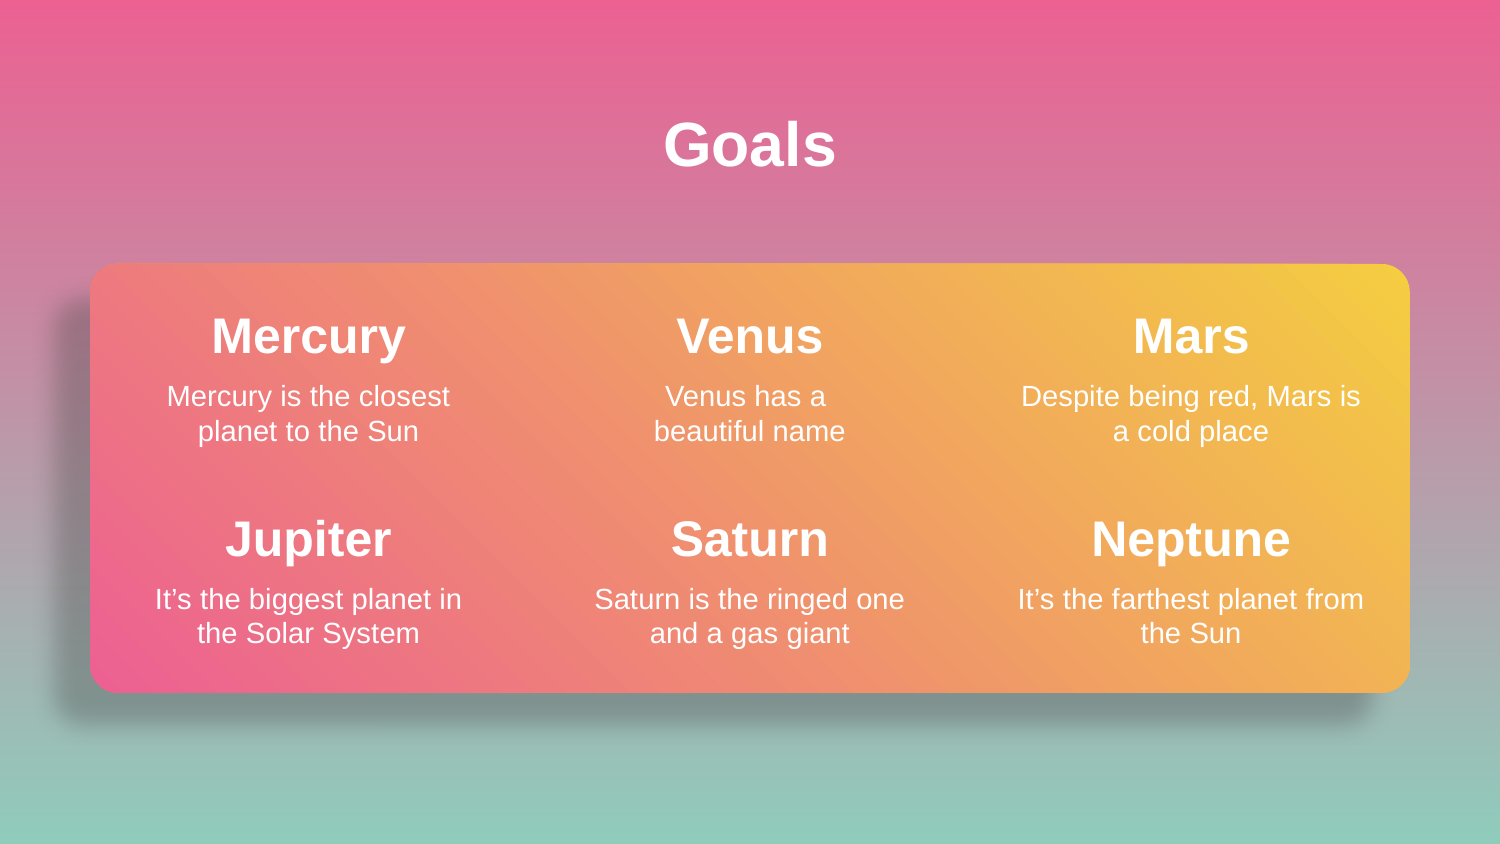

# Goals
Mercury
Venus
Mars
Mercury is the closest planet to the Sun
Venus has a
beautiful name

Despite being red, Mars is a cold place
Jupiter
Saturn
Neptune
It’s the biggest planet in the Solar System

Saturn is the ringed one and a gas giant

It’s the farthest planet from the Sun